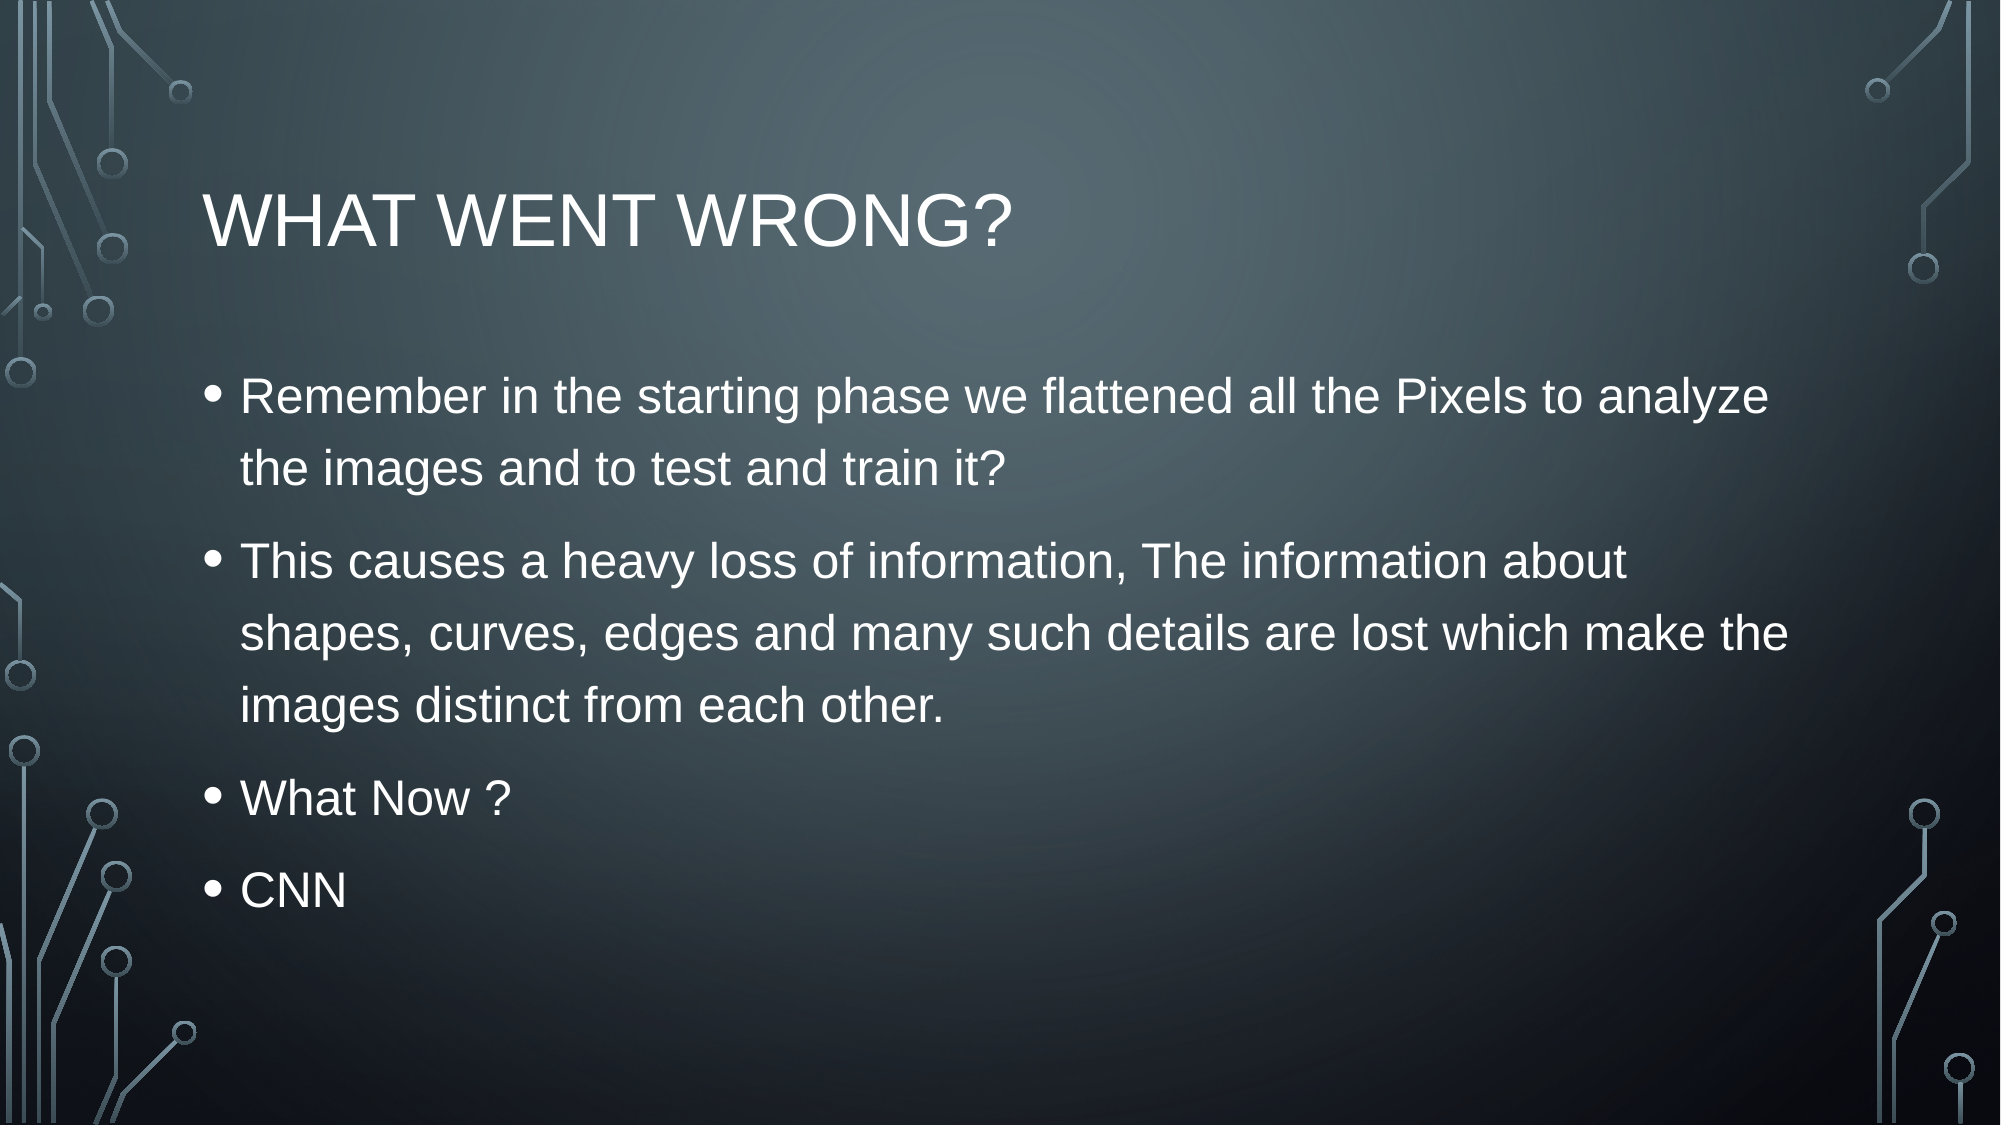

# WHAT WENT WRONG?
Remember in the starting phase we flattened all the Pixels to analyze the images and to test and train it?
This causes a heavy loss of information, The information about shapes, curves, edges and many such details are lost which make the images distinct from each other.
What Now ?
CNN